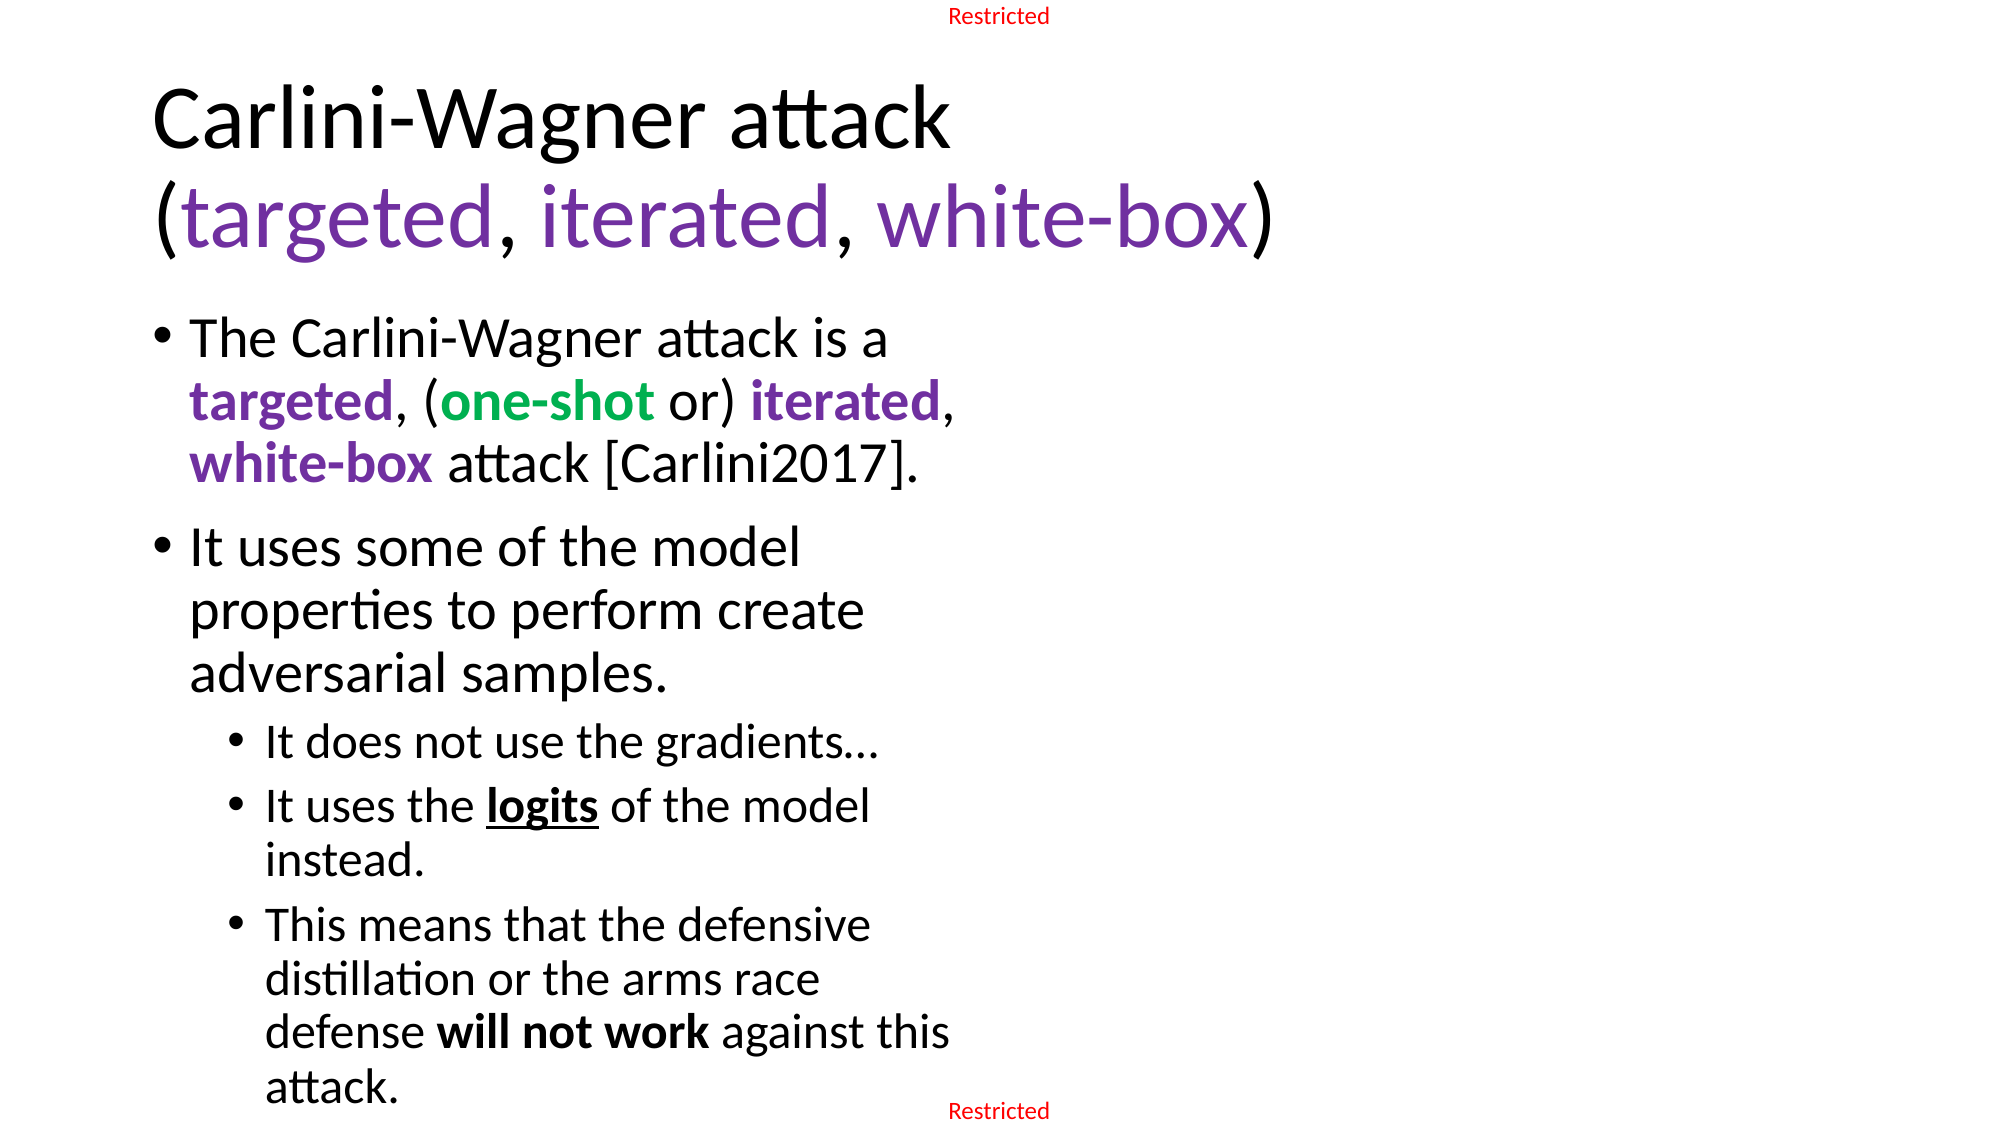

# Carlini-Wagner attack (targeted, iterated, white-box)
The Carlini-Wagner attack is a targeted, (one-shot or) iterated, white-box attack [Carlini2017].
It uses some of the model properties to perform create adversarial samples.
It does not use the gradients…
It uses the logits of the model instead.
This means that the defensive distillation or the arms race defense will not work against this attack.